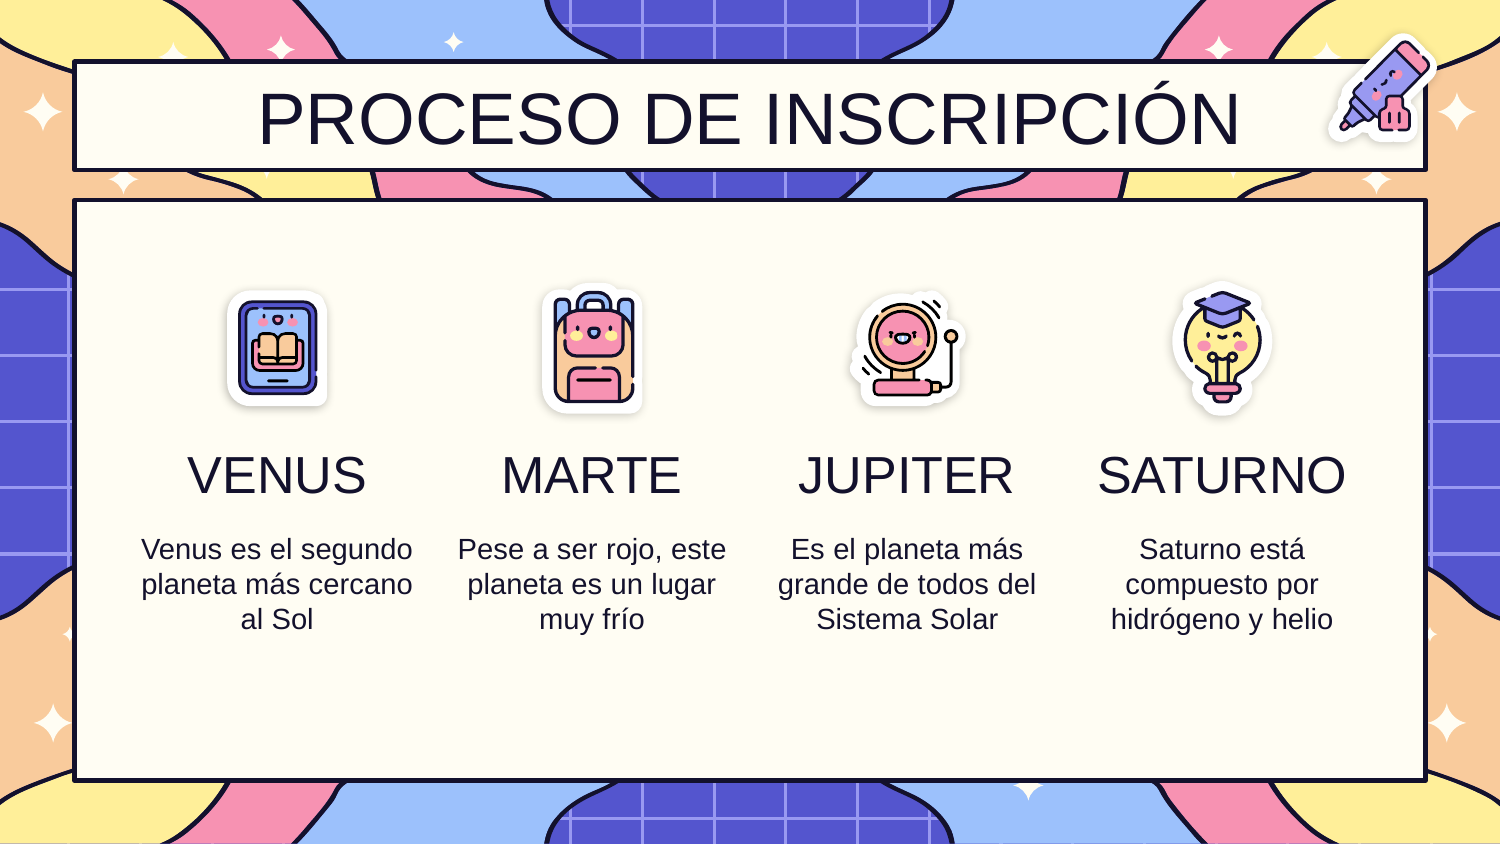

PROCESO DE INSCRIPCIÓN

# VENUS
MARTE
JUPITER
SATURNO
Venus es el segundo planeta más cercano al Sol
Pese a ser rojo, este planeta es un lugar muy frío
Es el planeta más grande de todos del Sistema Solar
Saturno está compuesto por hidrógeno y helio